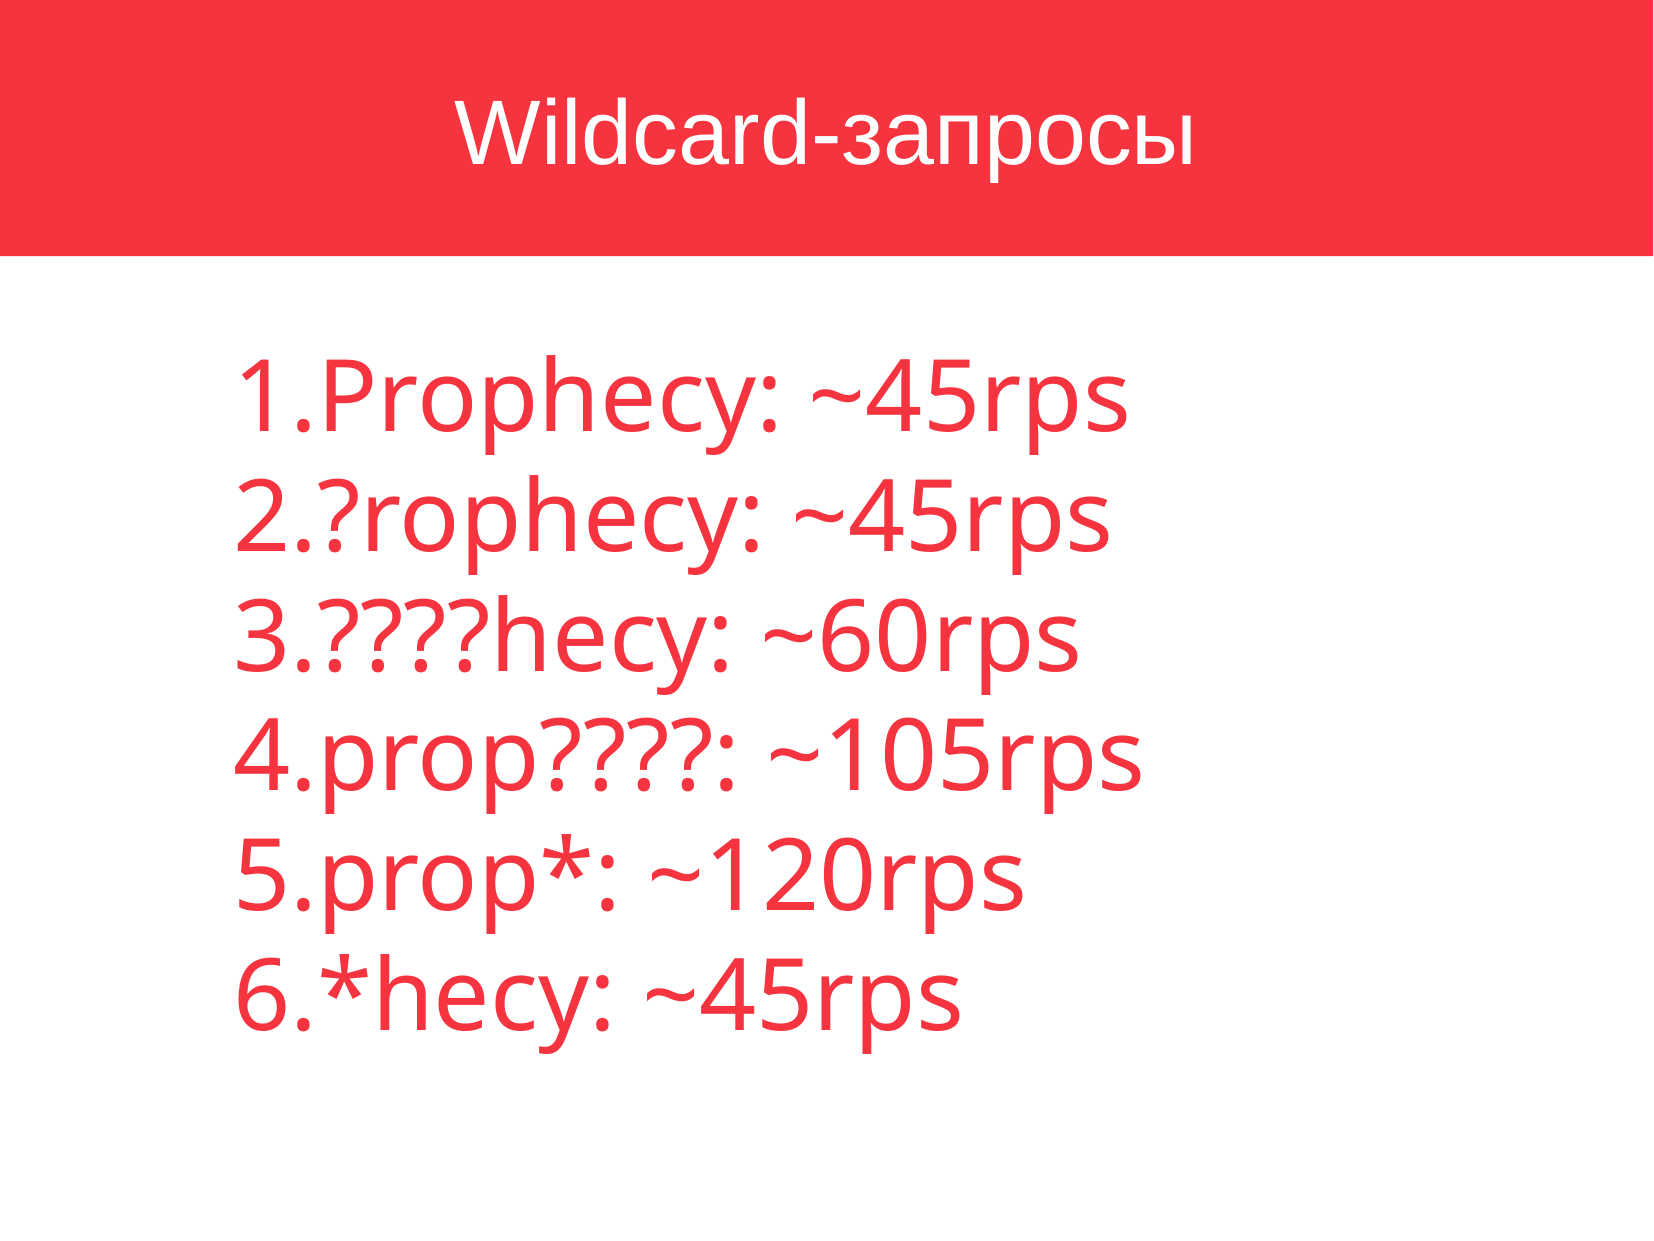

Wildcard-запросы
Prophecy: ~45rps
?rophecy: ~45rps
????hecy: ~60rps
prop????: ~105rps
prop*: ~120rps
*hecy: ~45rps